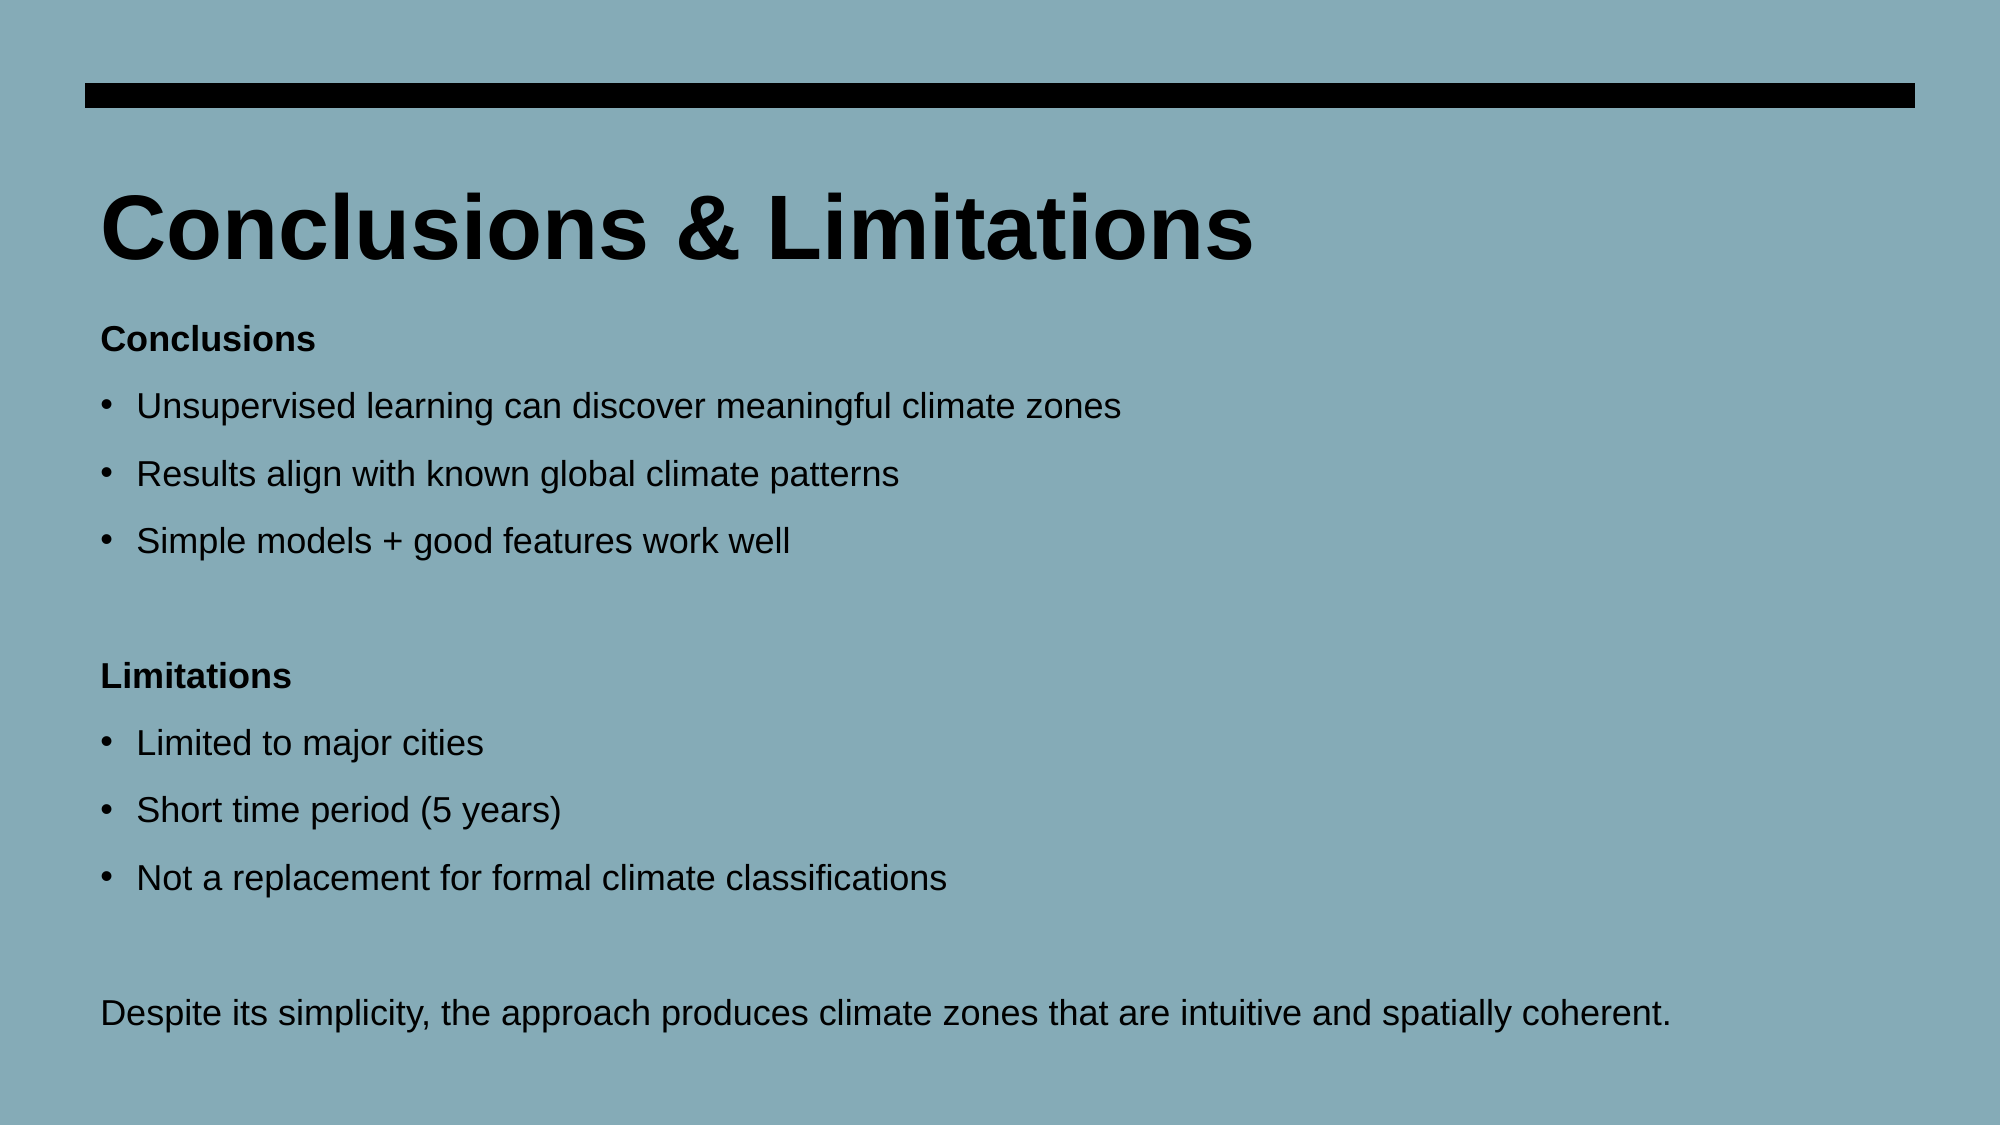

# Conclusions & Limitations
Conclusions
Unsupervised learning can discover meaningful climate zones
Results align with known global climate patterns
Simple models + good features work well

Limitations
Limited to major cities
Short time period (5 years)
Not a replacement for formal climate classifications

Despite its simplicity, the approach produces climate zones that are intuitive and spatially coherent.